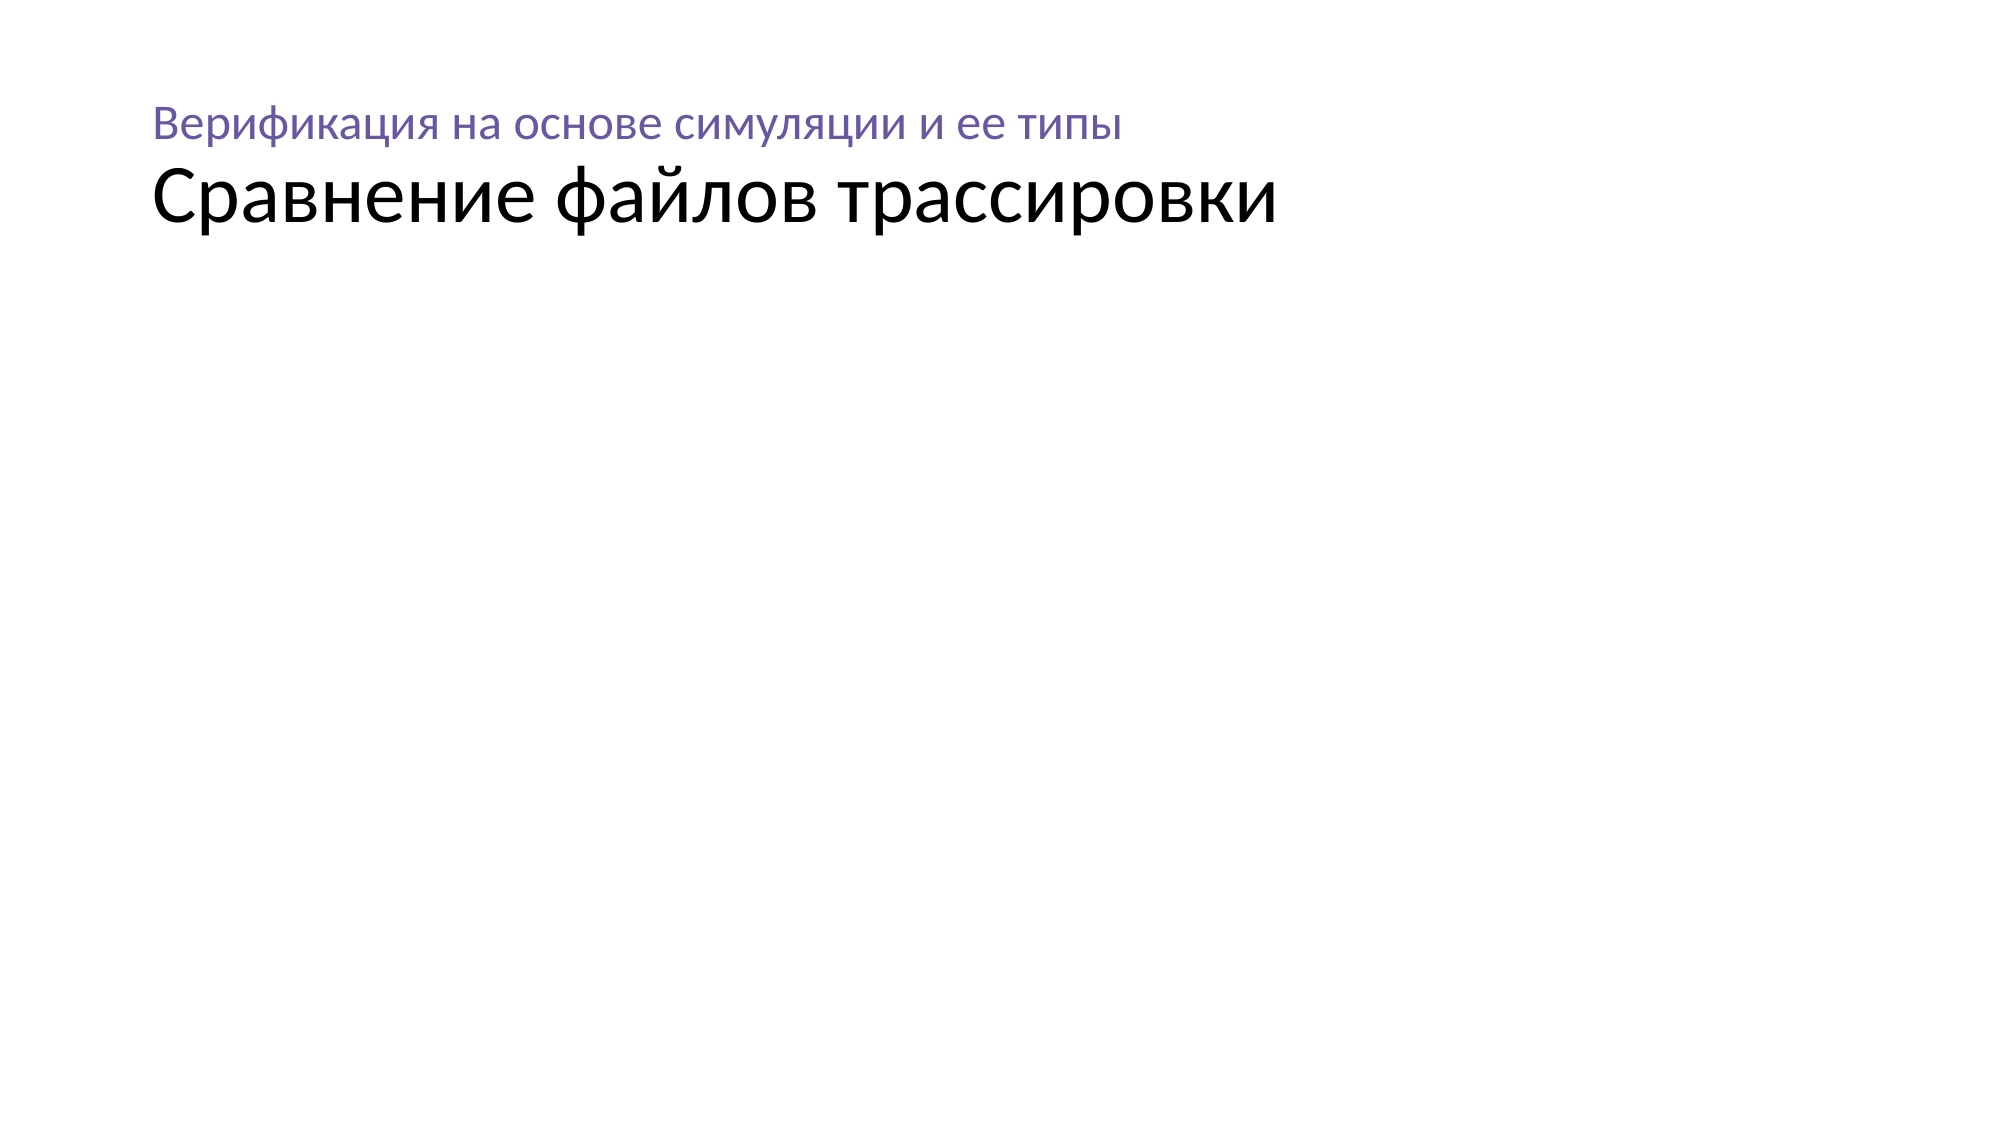

# Верификация на основе симуляции и ее типы Сравнение файлов трассировки